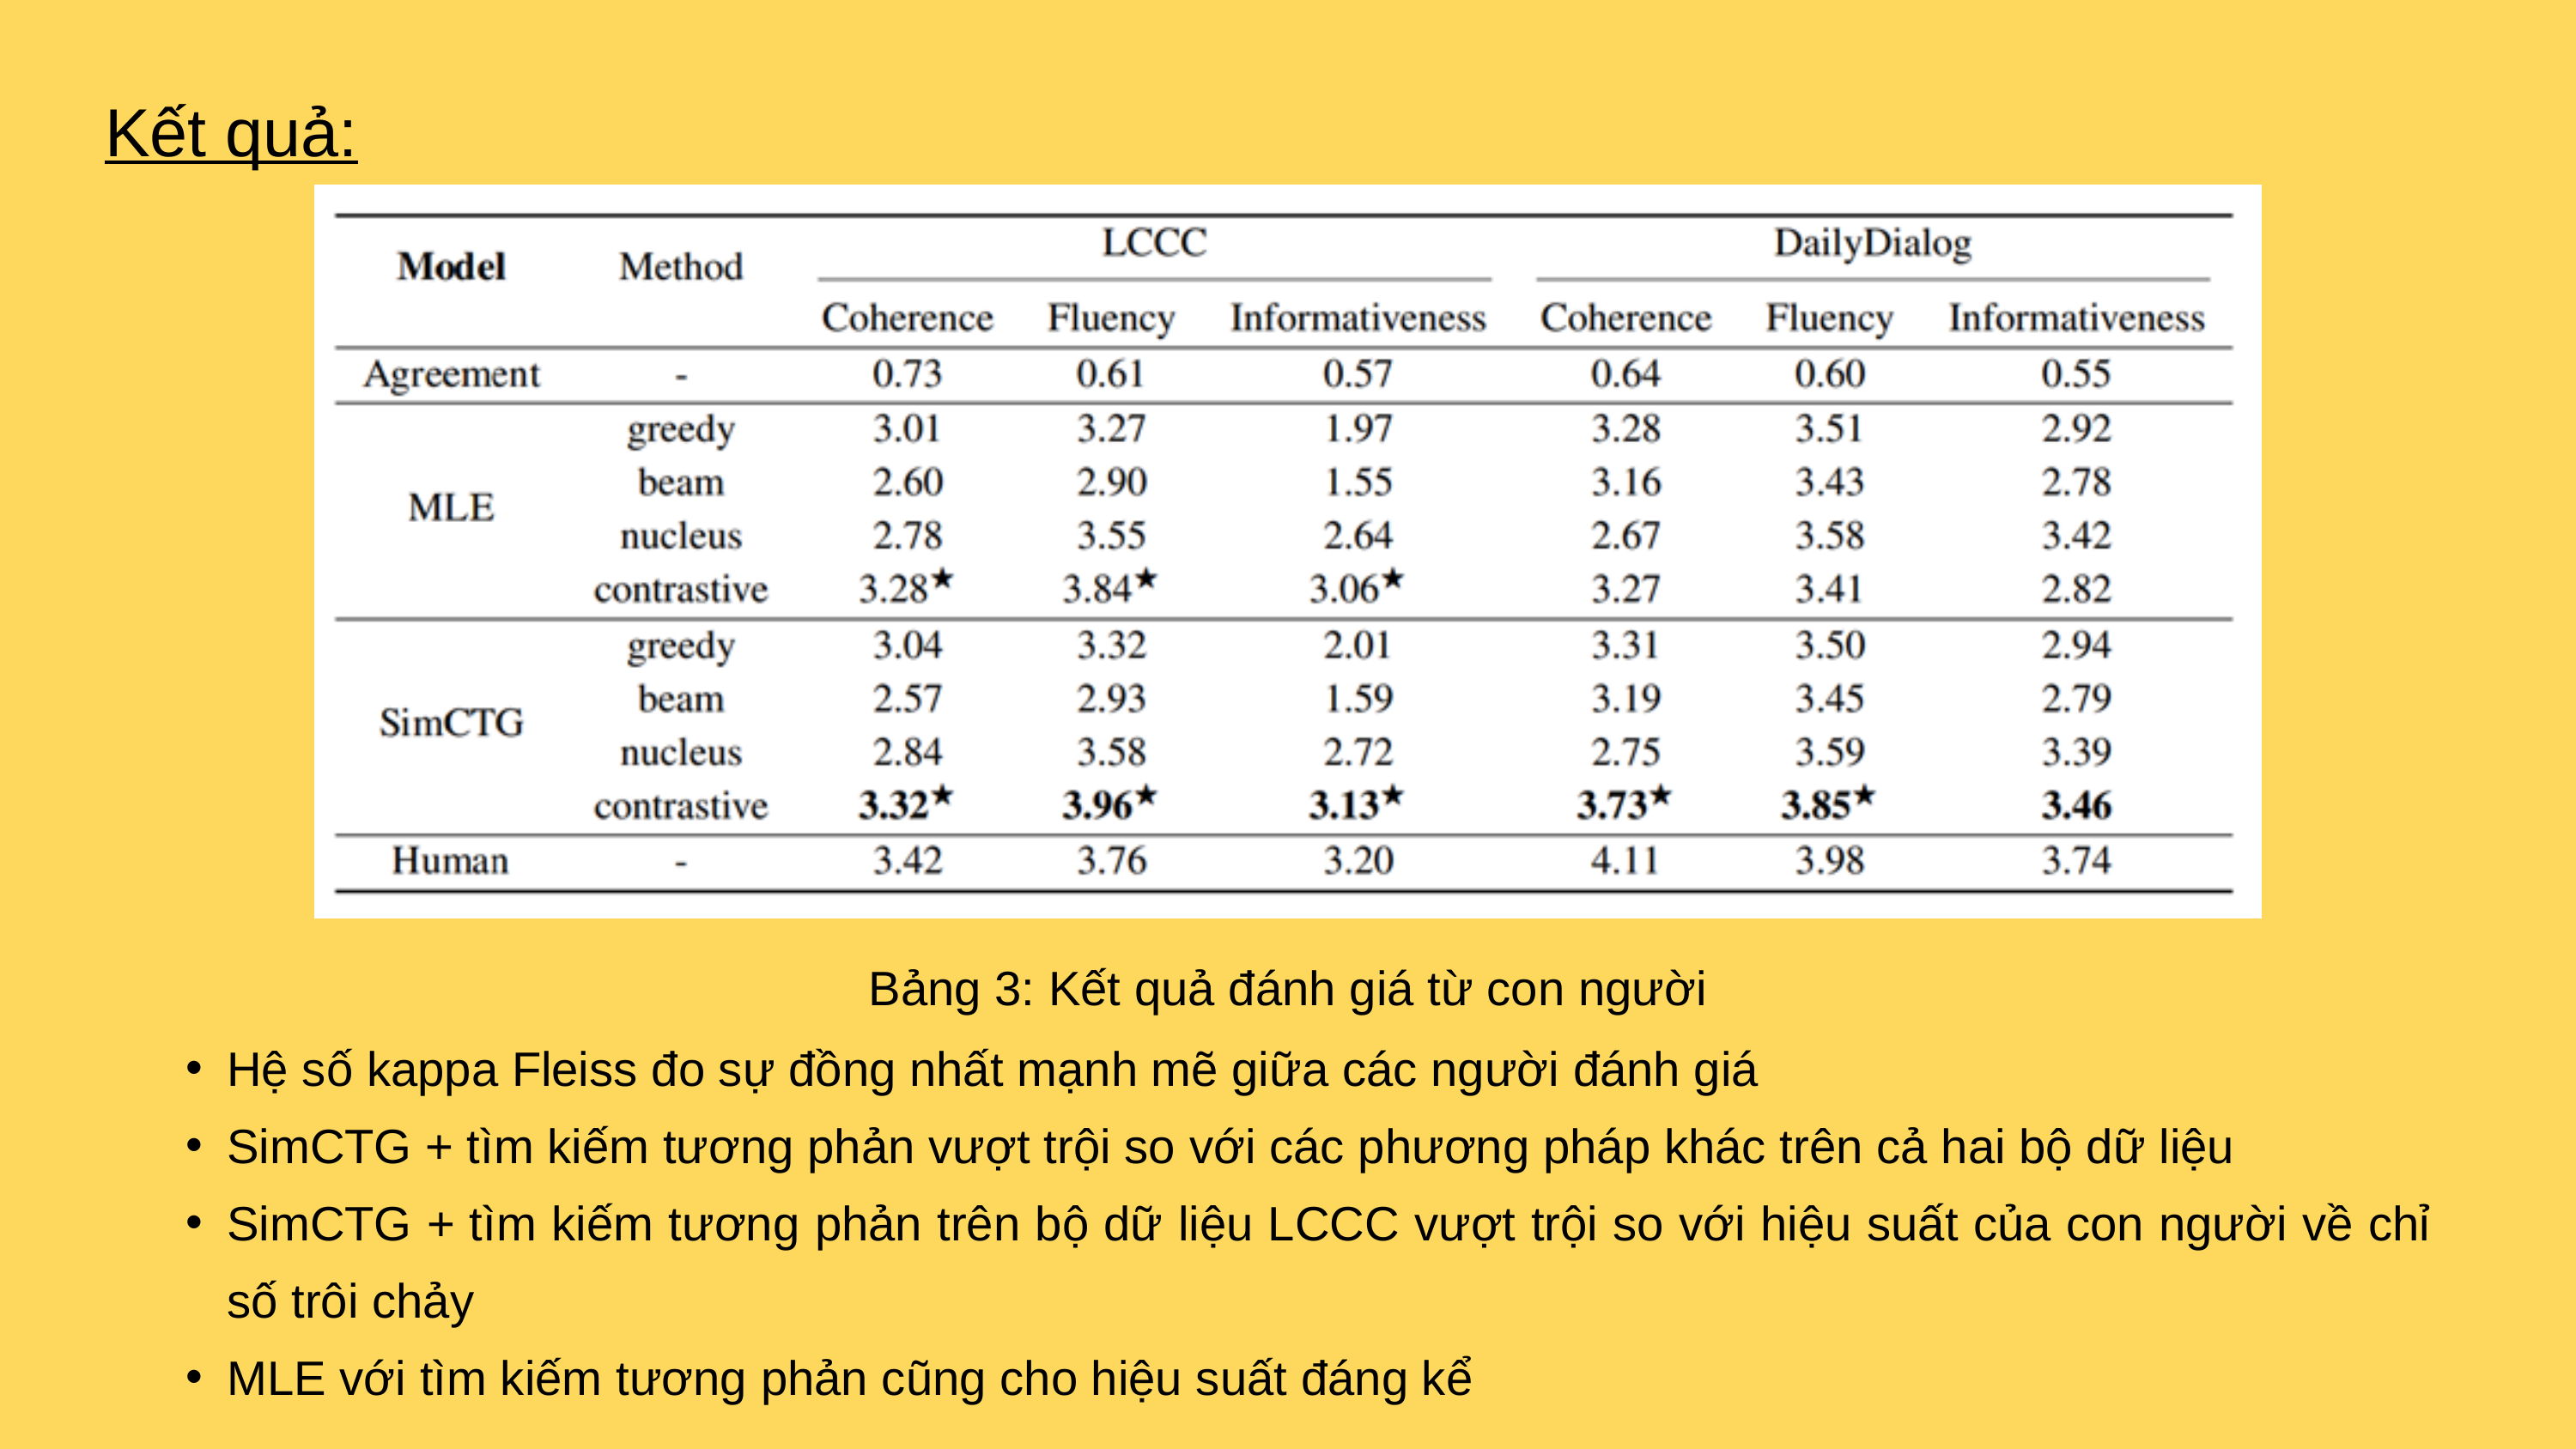

Kết quả:

Bảng 3: Kết quả đánh giá từ con người
Hệ số kappa Fleiss đo sự đồng nhất mạnh mẽ giữa các người đánh giá
SimCTG + tìm kiếm tương phản vượt trội so với các phương pháp khác trên cả hai bộ dữ liệu
SimCTG + tìm kiếm tương phản trên bộ dữ liệu LCCC vượt trội so với hiệu suất của con người về chỉ số trôi chảy
MLE với tìm kiếm tương phản cũng cho hiệu suất đáng kể